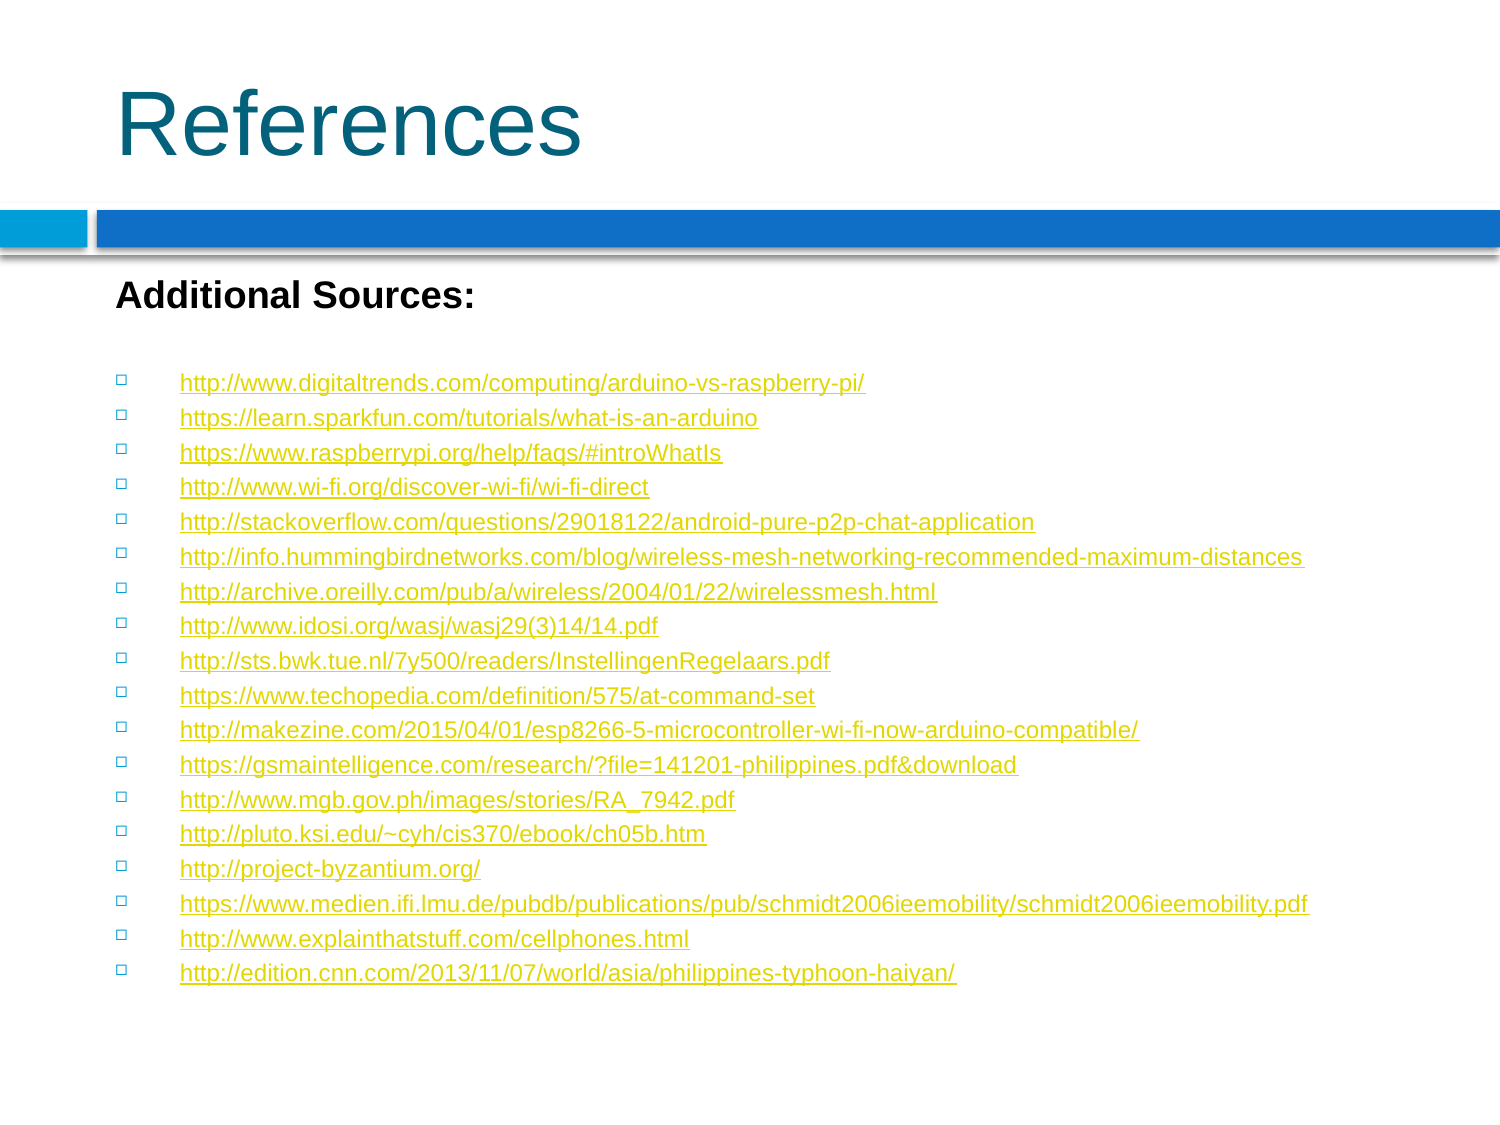

# References
Additional Sources:
http://www.digitaltrends.com/computing/arduino-vs-raspberry-pi/
https://learn.sparkfun.com/tutorials/what-is-an-arduino
https://www.raspberrypi.org/help/faqs/#introWhatIs
http://www.wi-fi.org/discover-wi-fi/wi-fi-direct
http://stackoverflow.com/questions/29018122/android-pure-p2p-chat-application
http://info.hummingbirdnetworks.com/blog/wireless-mesh-networking-recommended-maximum-distances
http://archive.oreilly.com/pub/a/wireless/2004/01/22/wirelessmesh.html
http://www.idosi.org/wasj/wasj29(3)14/14.pdf
http://sts.bwk.tue.nl/7y500/readers/InstellingenRegelaars.pdf
https://www.techopedia.com/definition/575/at-command-set
http://makezine.com/2015/04/01/esp8266-5-microcontroller-wi-fi-now-arduino-compatible/
https://gsmaintelligence.com/research/?file=141201-philippines.pdf&download
http://www.mgb.gov.ph/images/stories/RA_7942.pdf
http://pluto.ksi.edu/~cyh/cis370/ebook/ch05b.htm
http://project-byzantium.org/
https://www.medien.ifi.lmu.de/pubdb/publications/pub/schmidt2006ieemobility/schmidt2006ieemobility.pdf
http://www.explainthatstuff.com/cellphones.html
http://edition.cnn.com/2013/11/07/world/asia/philippines-typhoon-haiyan/